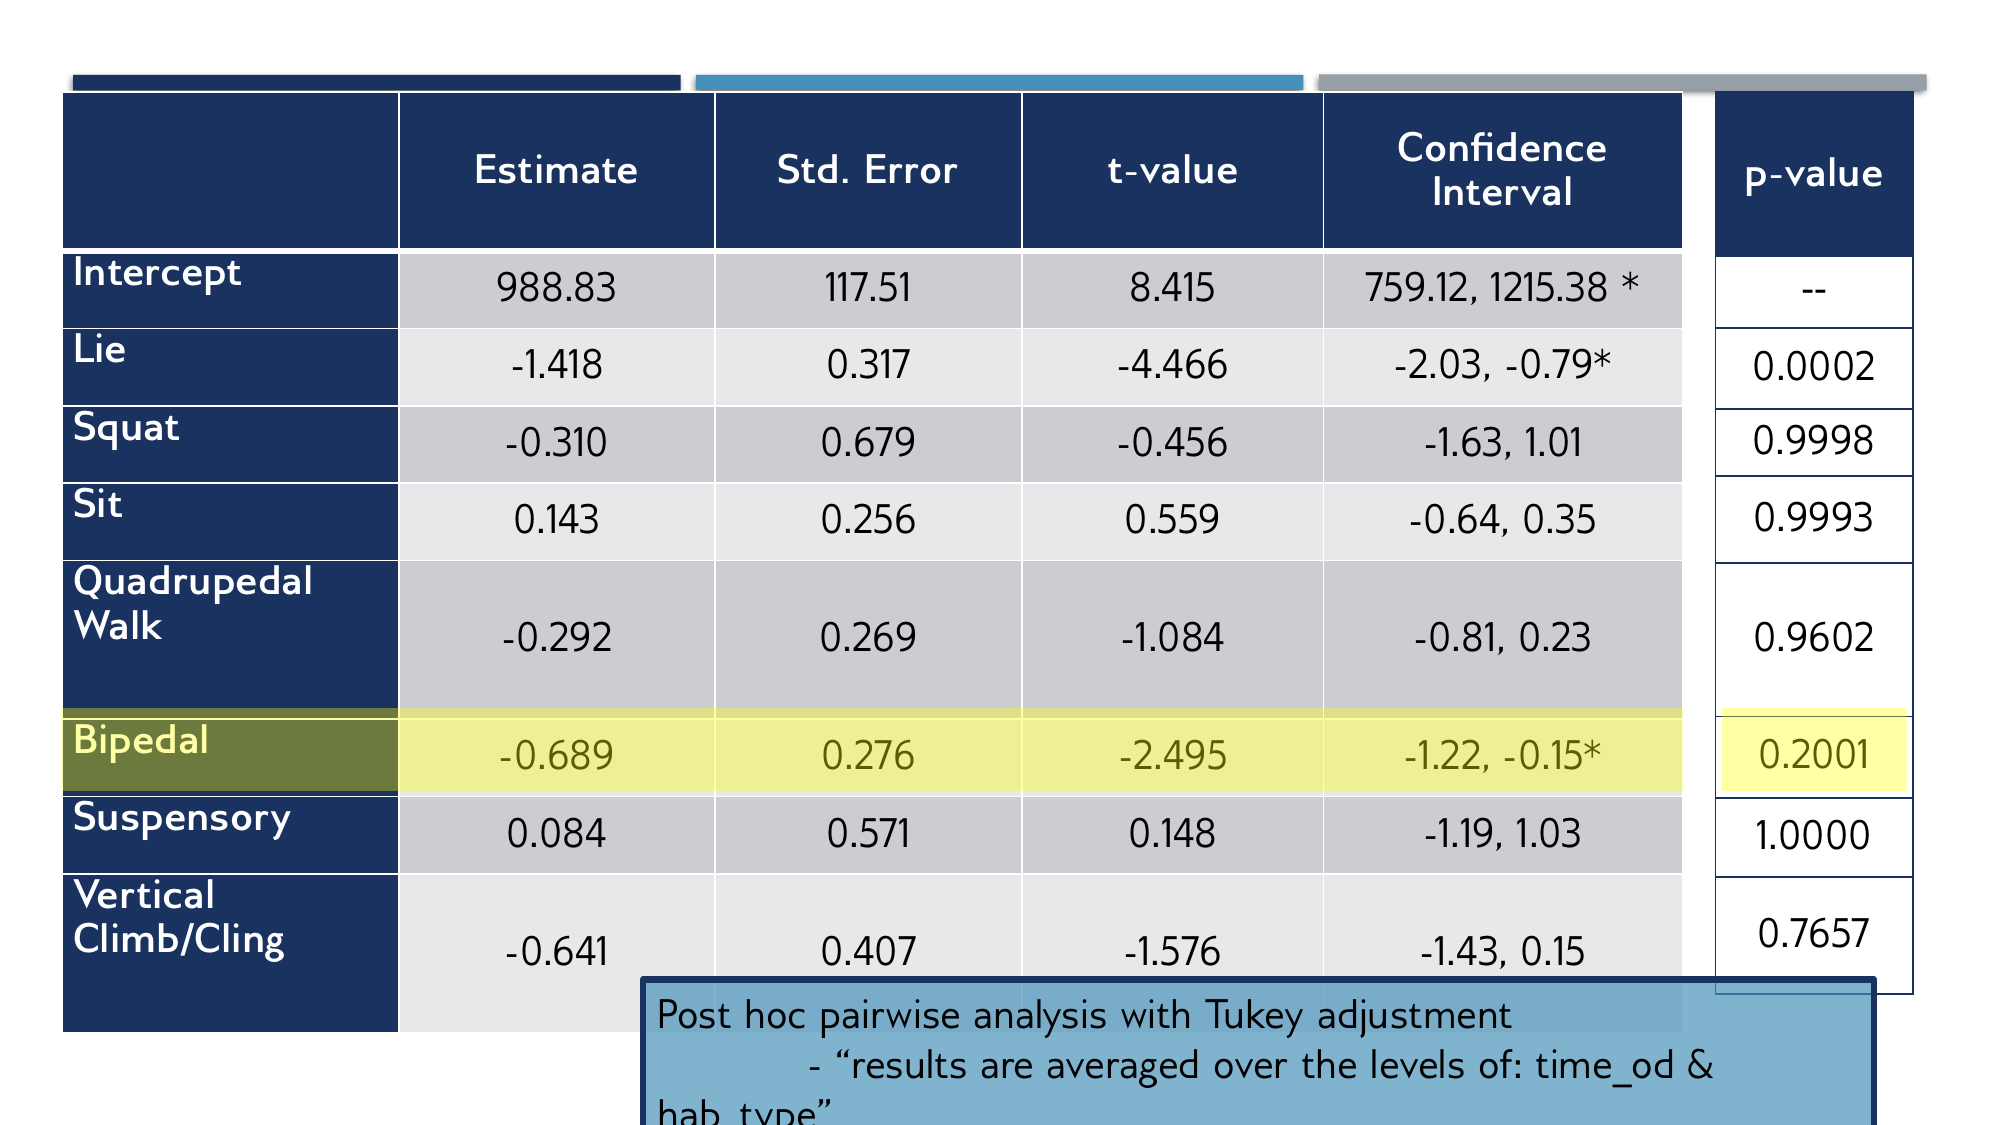

|  | Estimate | Std. Error | t-value | Confidence Interval |
| --- | --- | --- | --- | --- |
| Intercept | 988.83 | 117.51 | 8.415 | 759.12, 1215.38 \* |
| Lie | -1.418 | 0.317 | -4.466 | -2.03, -0.79\* |
| Squat | -0.310 | 0.679 | -0.456 | -1.63, 1.01 |
| Sit | 0.143 | 0.256 | 0.559 | -0.64, 0.35 |
| Quadrupedal Walk | -0.292 | 0.269 | -1.084 | -0.81, 0.23 |
| Bipedal | -0.689 | 0.276 | -2.495 | -1.22, -0.15\* |
| Suspensory | 0.084 | 0.571 | 0.148 | -1.19, 1.03 |
| Vertical Climb/Cling | -0.641 | 0.407 | -1.576 | -1.43, 0.15 |
| p-value |
| --- |
| -- |
| 0.0002 |
| 0.9998 |
| 0.9993 |
| 0.9602 |
| 0.2001 |
| 1.0000 |
| 0.7657 |

Post hoc pairwise analysis with Tukey adjustment
	- “results are averaged over the levels of: time_od & hab_type”